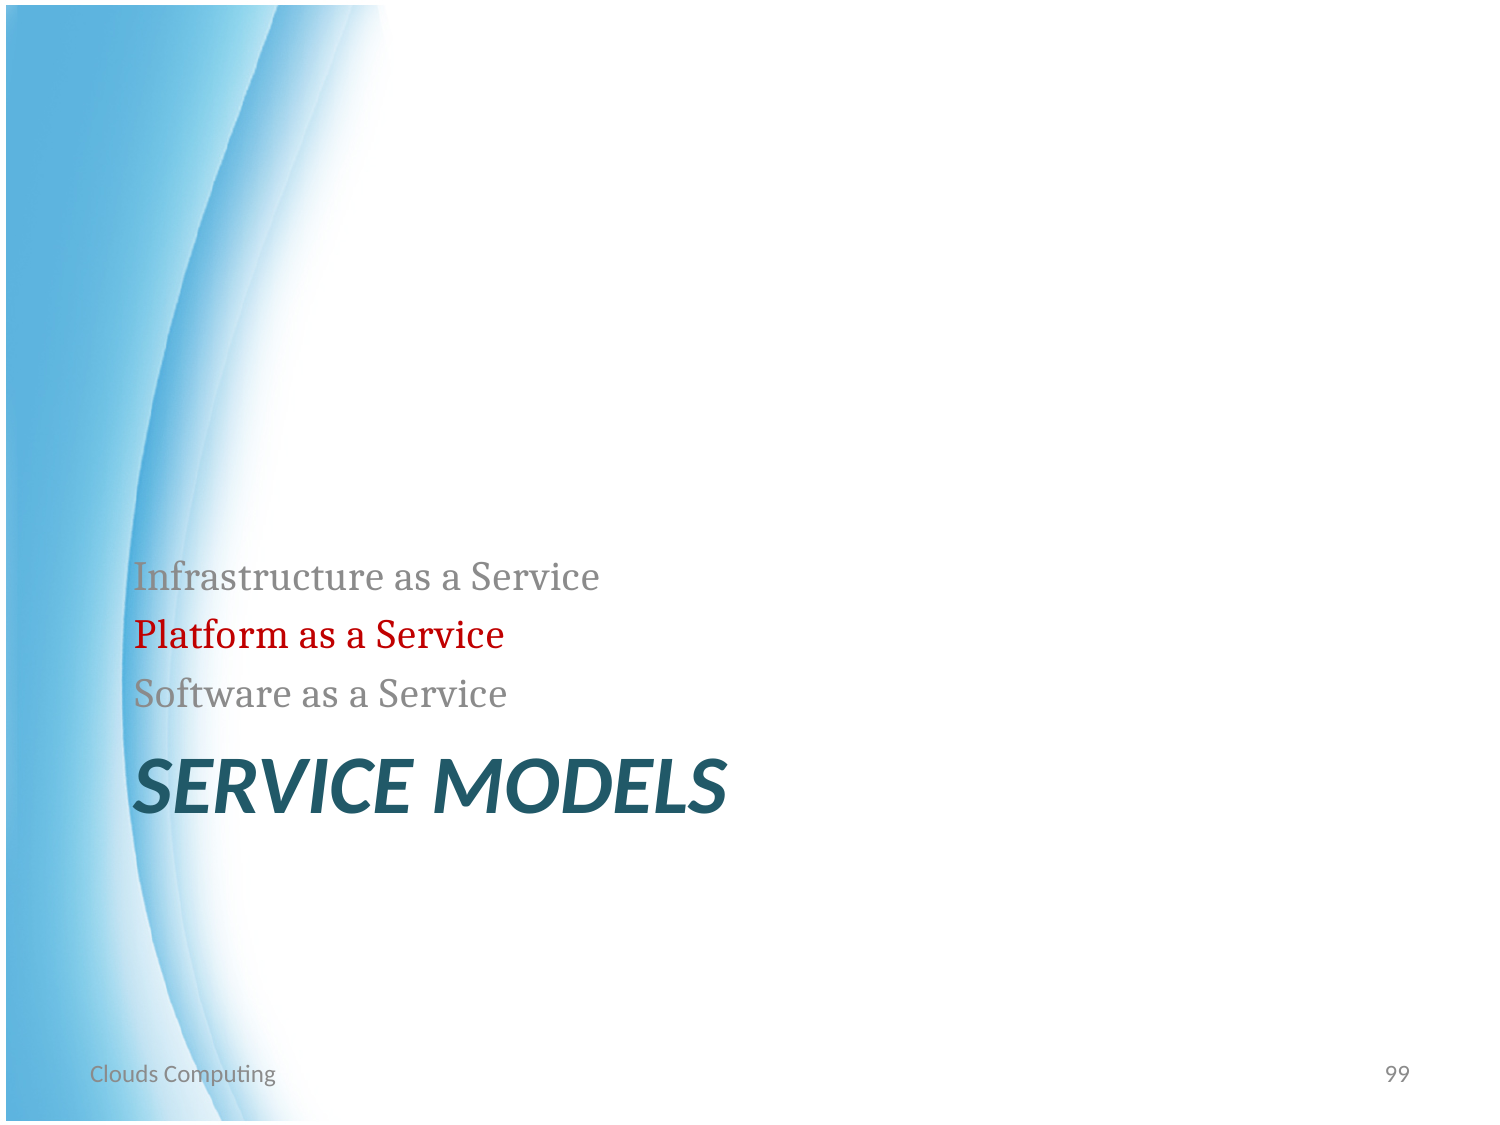

Infrastructure as a Service
Platform as a Service
Software as a Service
# Service Models
Clouds Computing
99